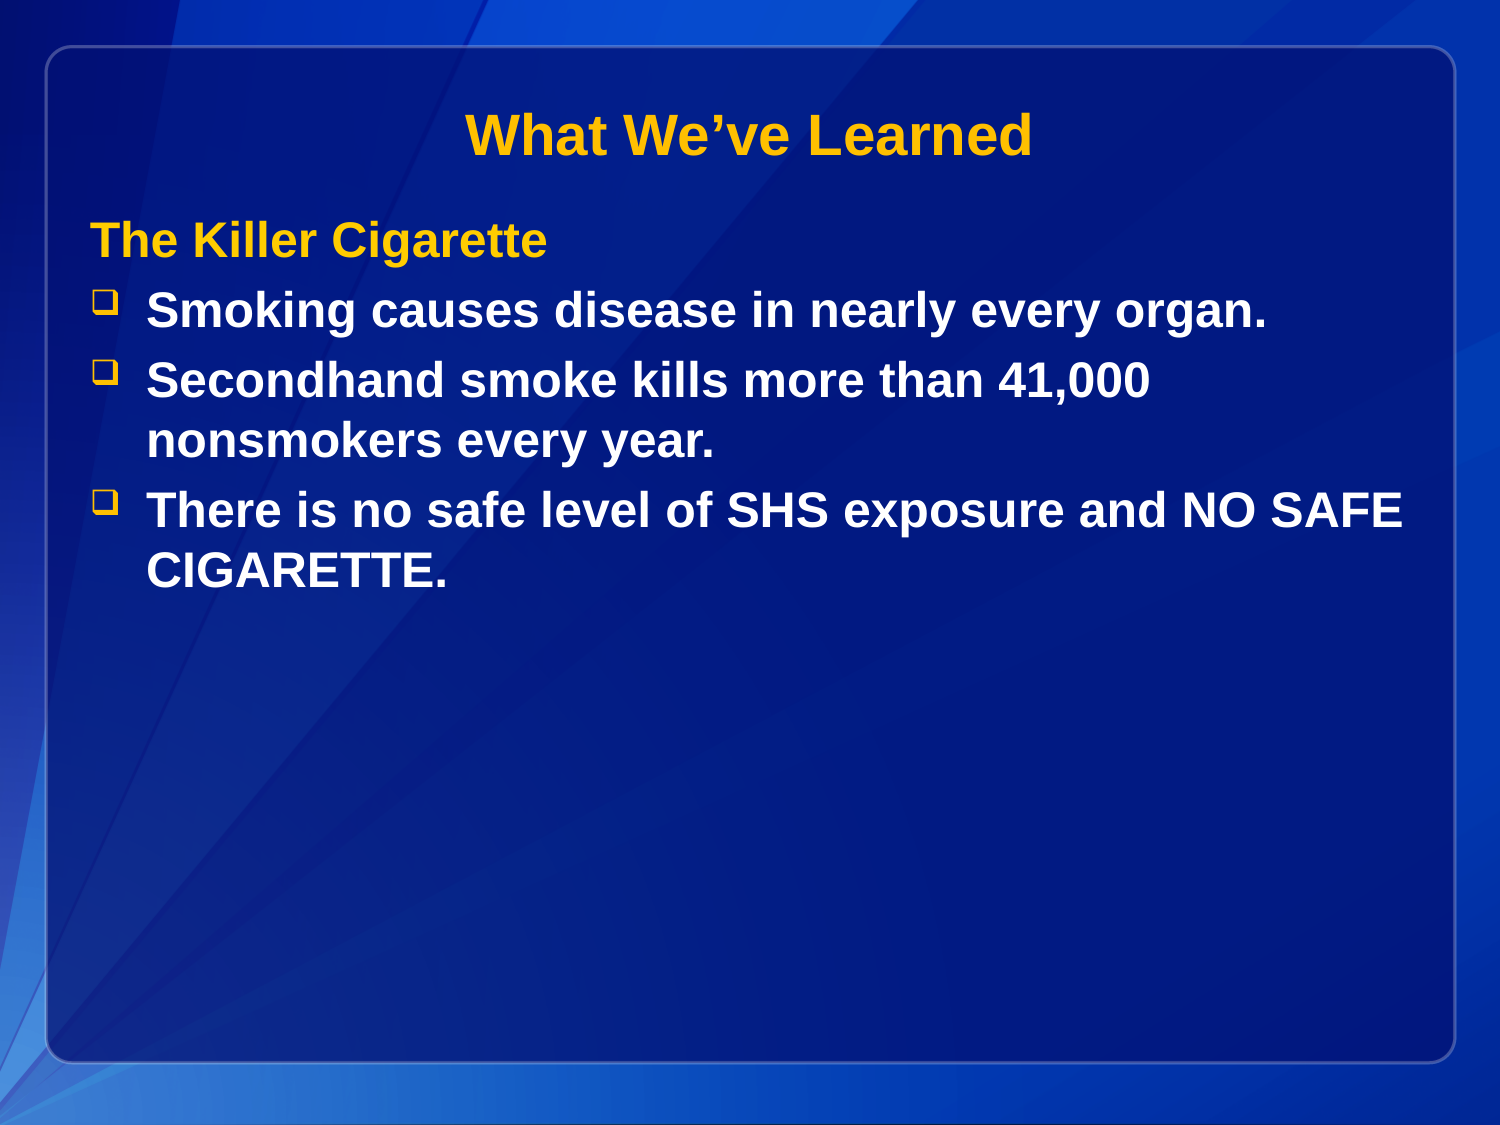

# What We’ve Learned
The Killer Cigarette
Smoking causes disease in nearly every organ.
Secondhand smoke kills more than 41,000 nonsmokers every year.
There is no safe level of SHS exposure and NO SAFE CIGARETTE.